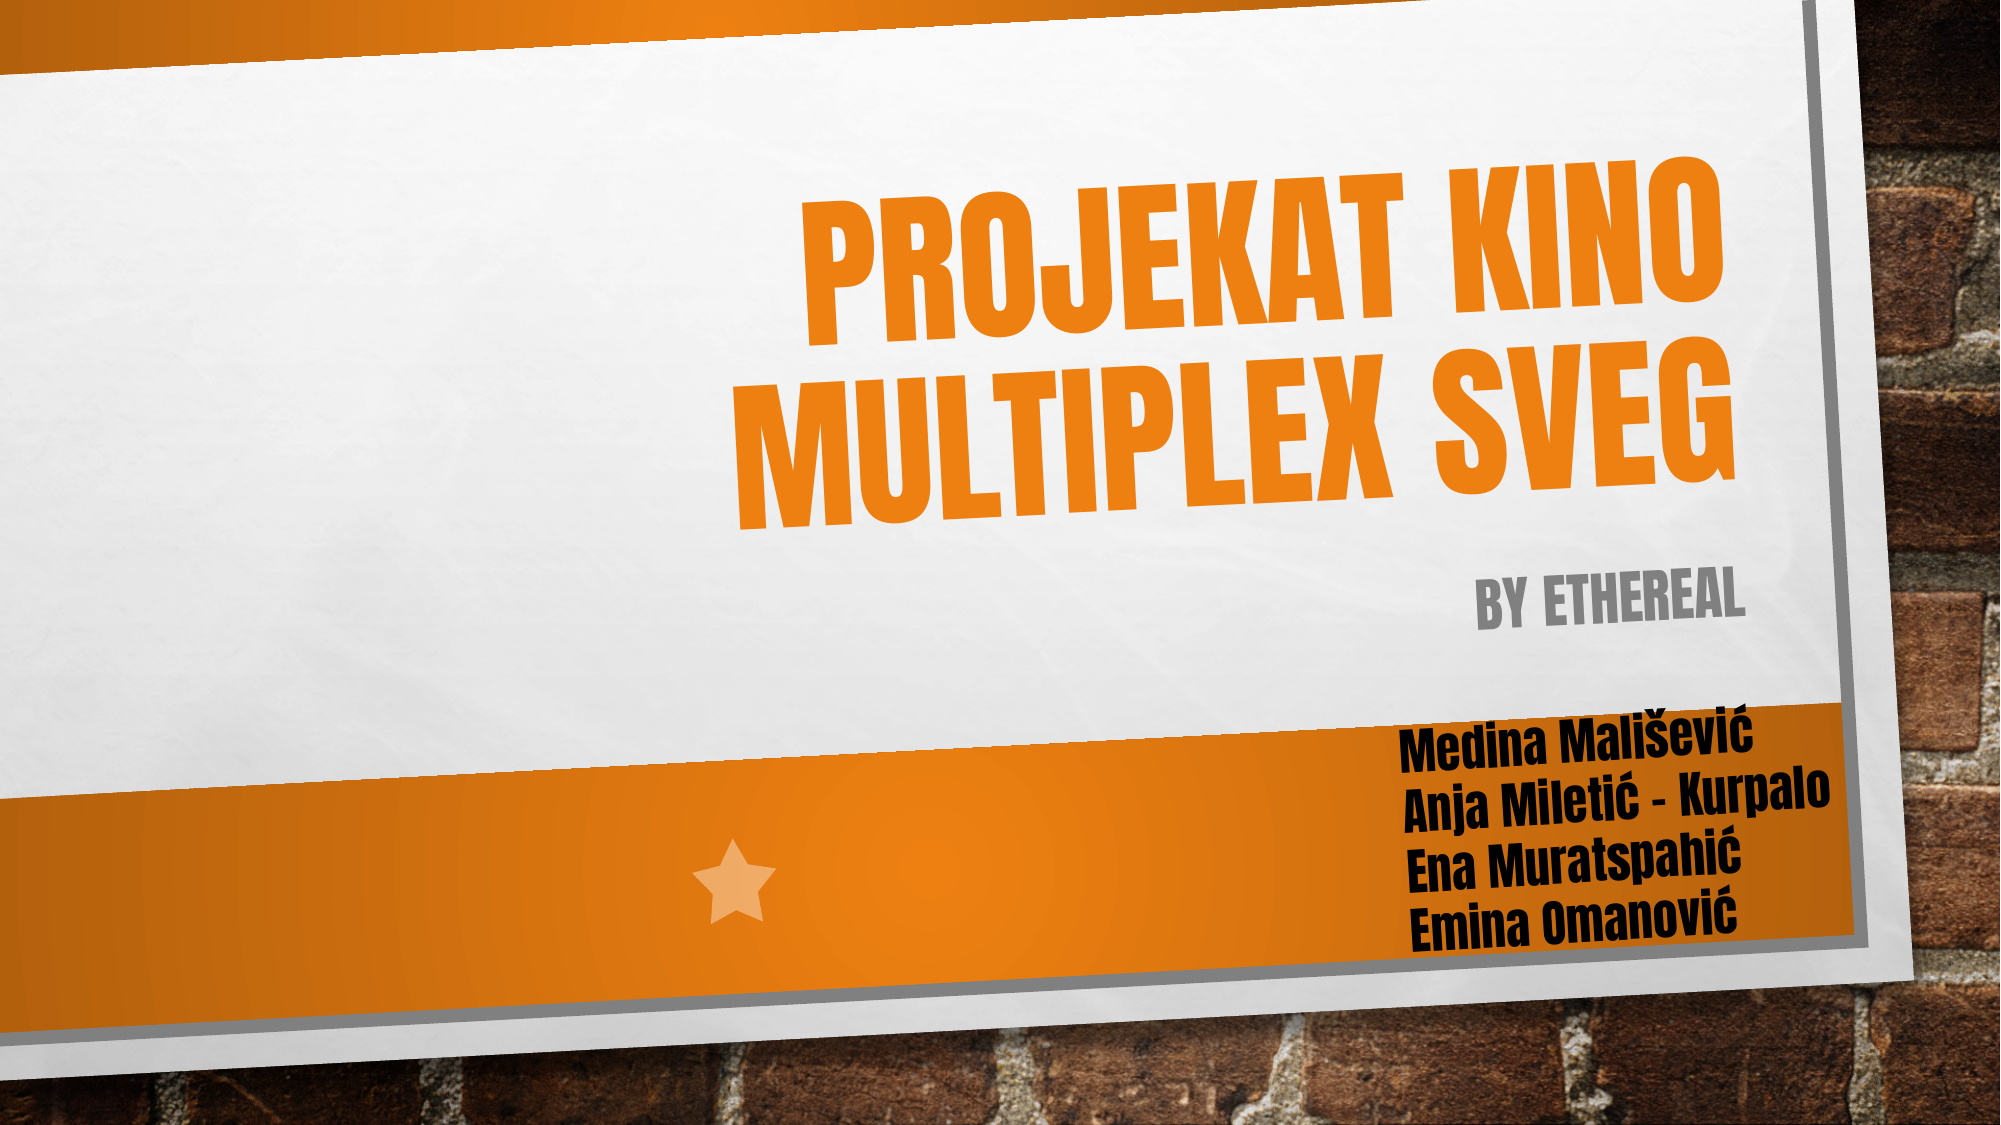

# Projekat Kino Multiplex sveg
By etherEal
Medina Mališević
Anja Miletić - Kurpalo
Ena Muratspahić
Emina Omanović